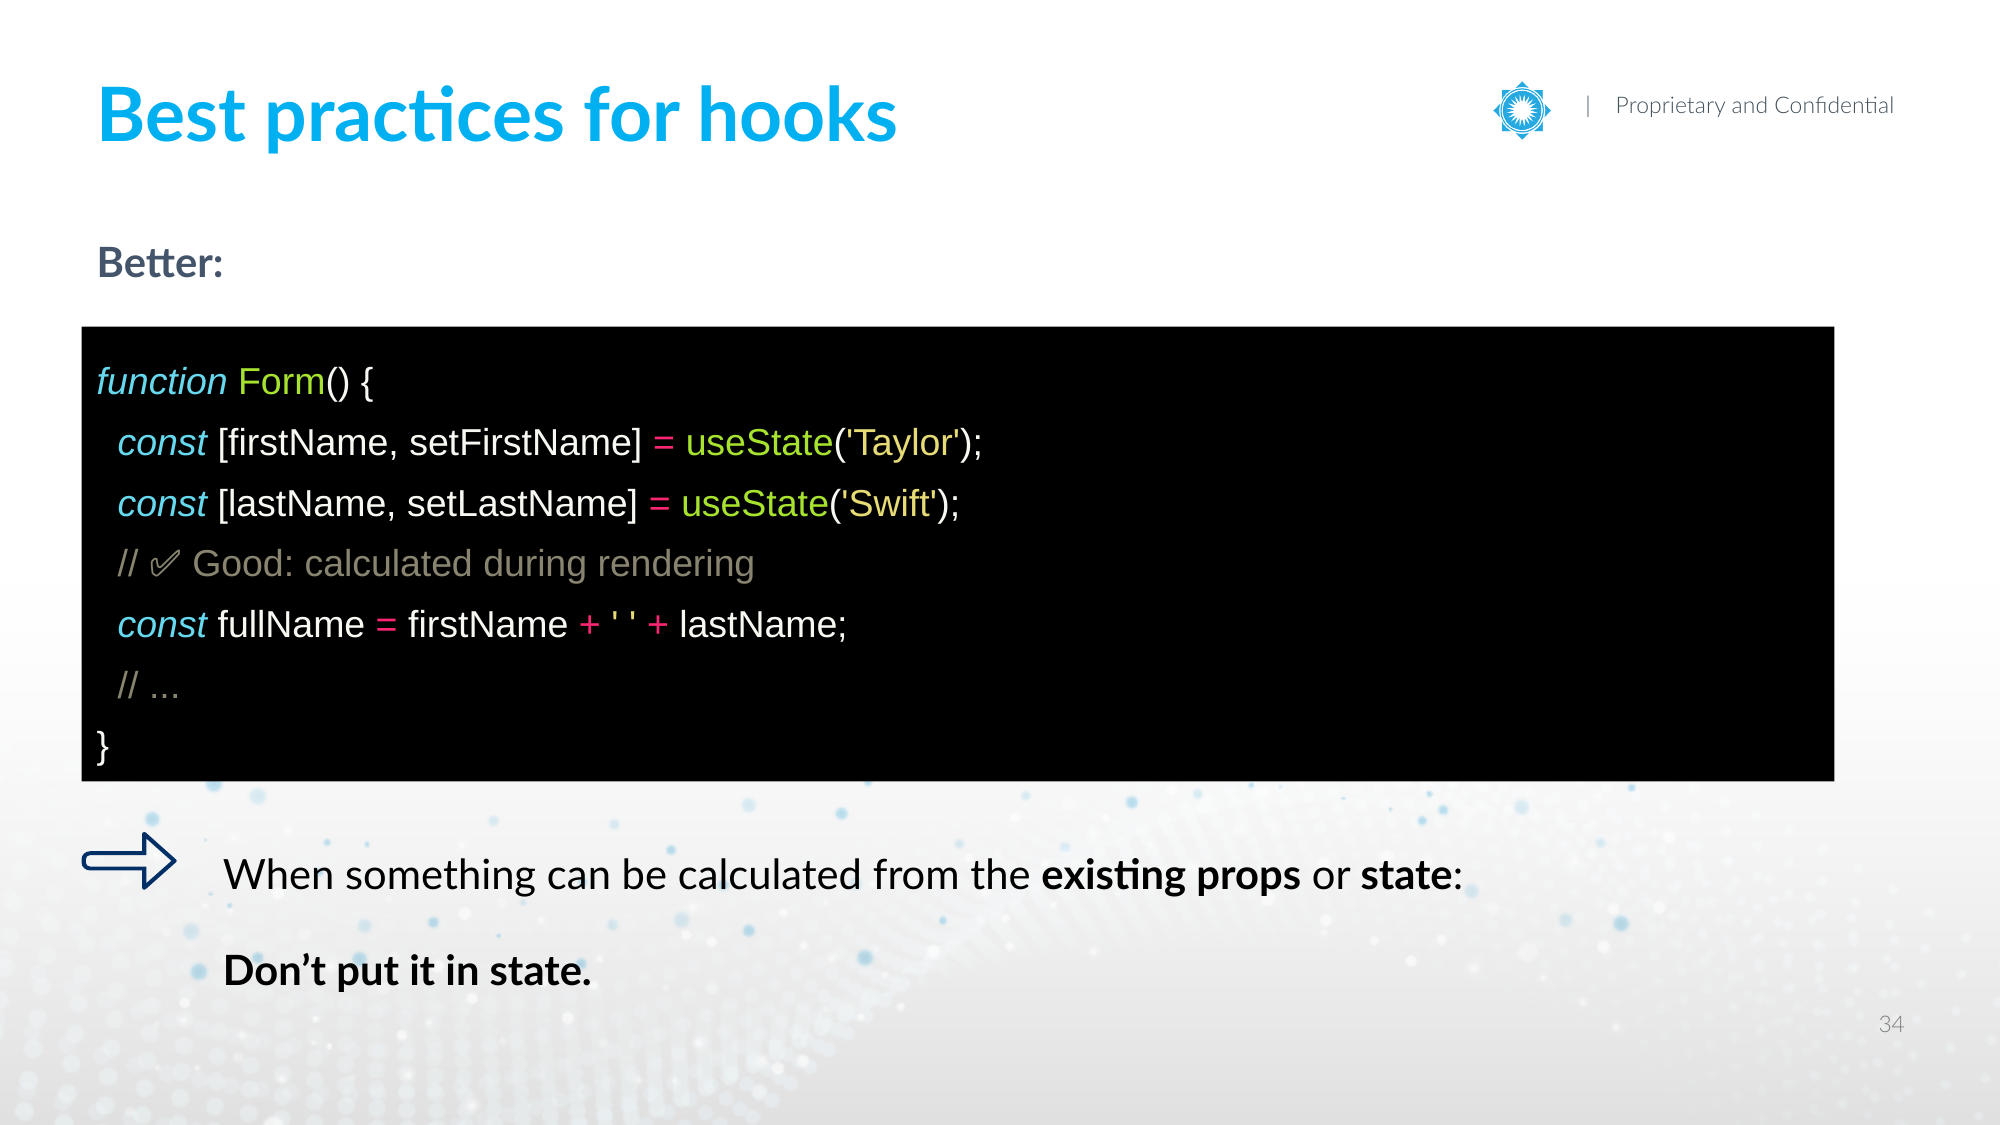

# Best practices for hooks
Better:
function Form() {
  const [firstName, setFirstName] = useState('Taylor');
  const [lastName, setLastName] = useState('Swift');
  // ✅ Good: calculated during rendering
  const fullName = firstName + ' ' + lastName;
  // ...
}
When something can be calculated from the existing props or state:
Don’t put it in state.